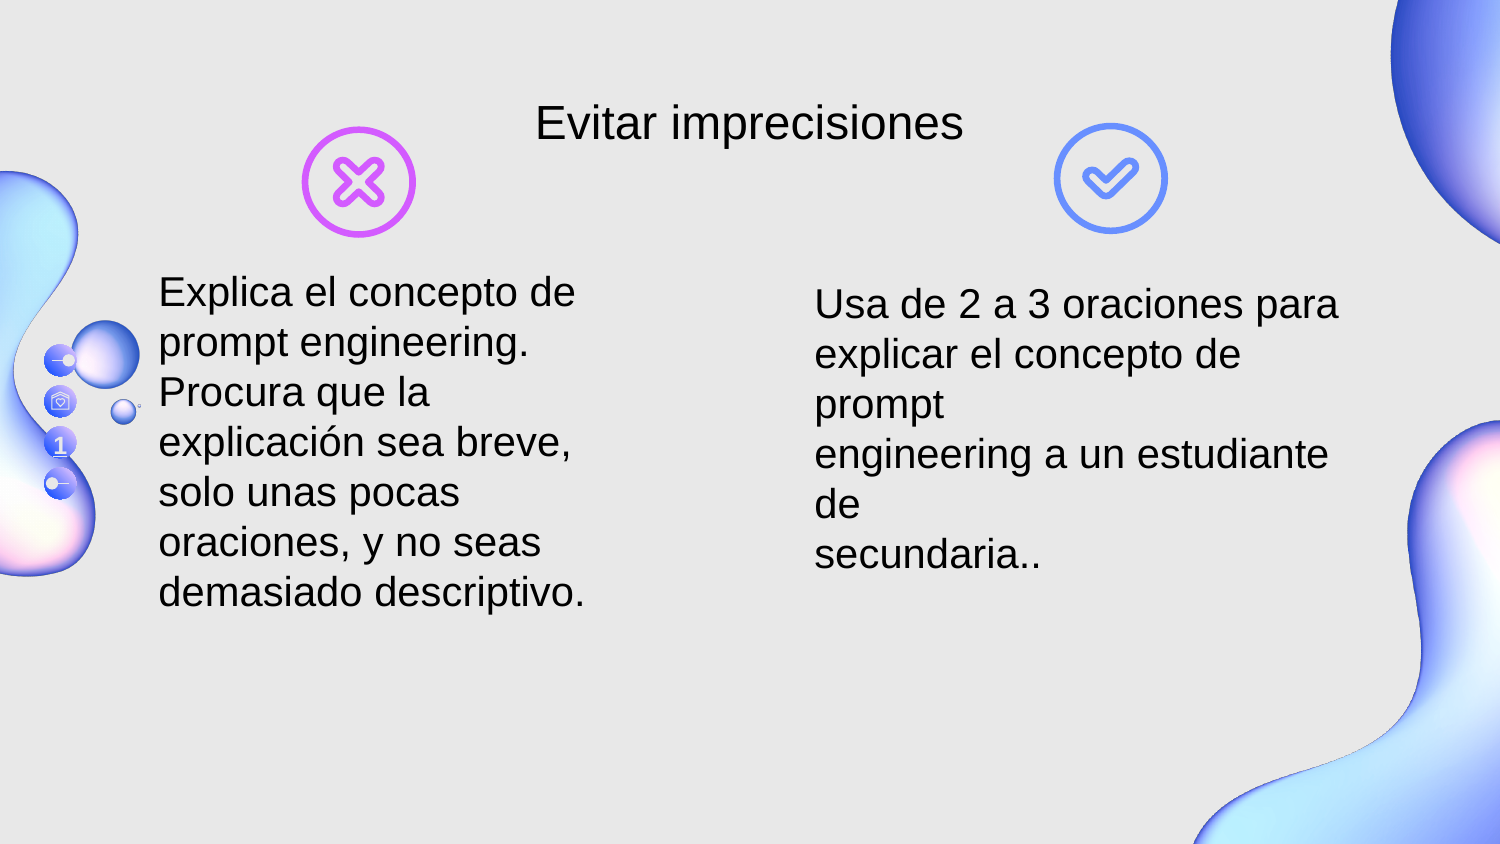

# Evitar imprecisiones

Explica el concepto de prompt engineering. Procura que la explicación sea breve, solo unas pocas oraciones, y no seas demasiado descriptivo.
Usa de 2 a 3 oraciones para
explicar el concepto de prompt
engineering a un estudiante de
secundaria..

1